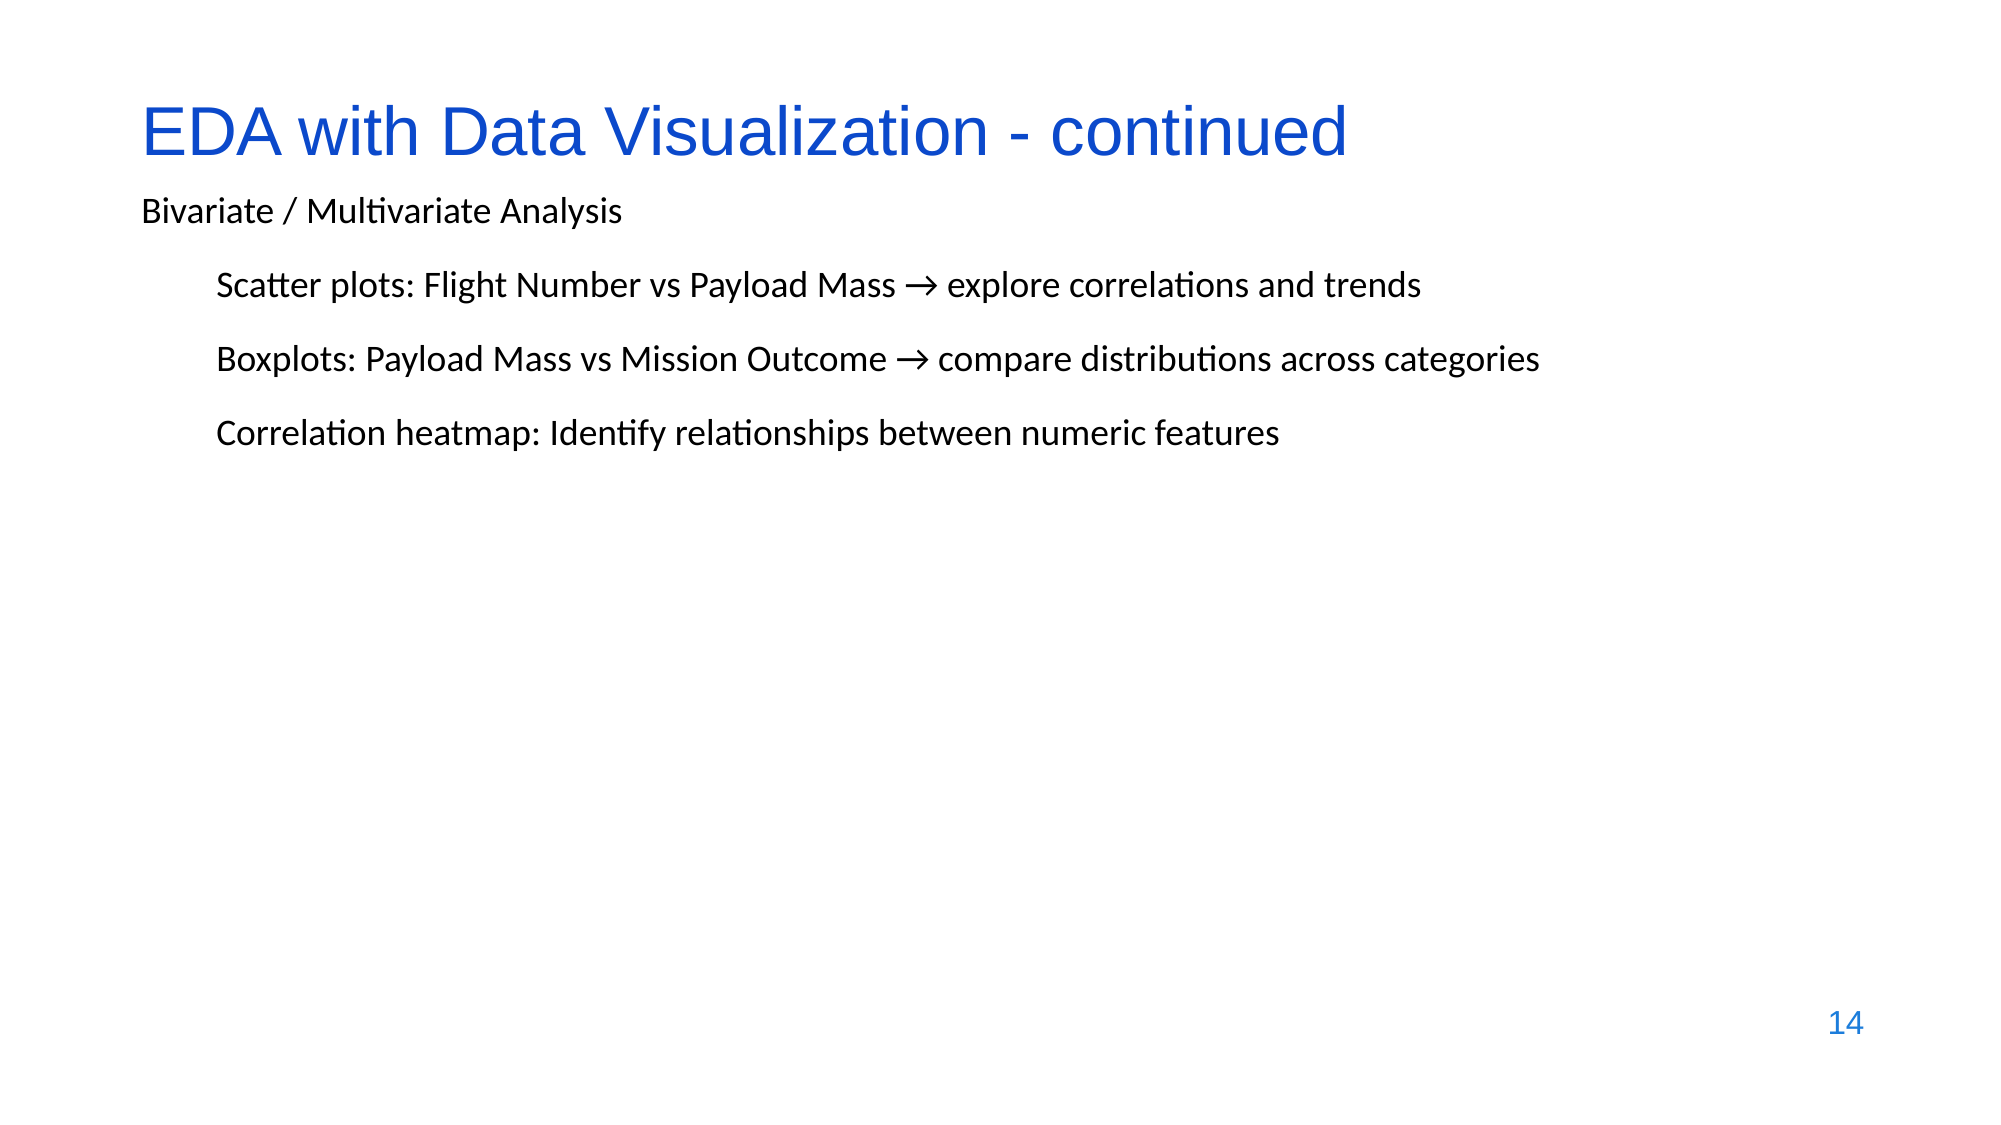

EDA with Data Visualization - continued
Bivariate / Multivariate Analysis
Scatter plots: Flight Number vs Payload Mass → explore correlations and trends
Boxplots: Payload Mass vs Mission Outcome → compare distributions across categories
Correlation heatmap: Identify relationships between numeric features

14